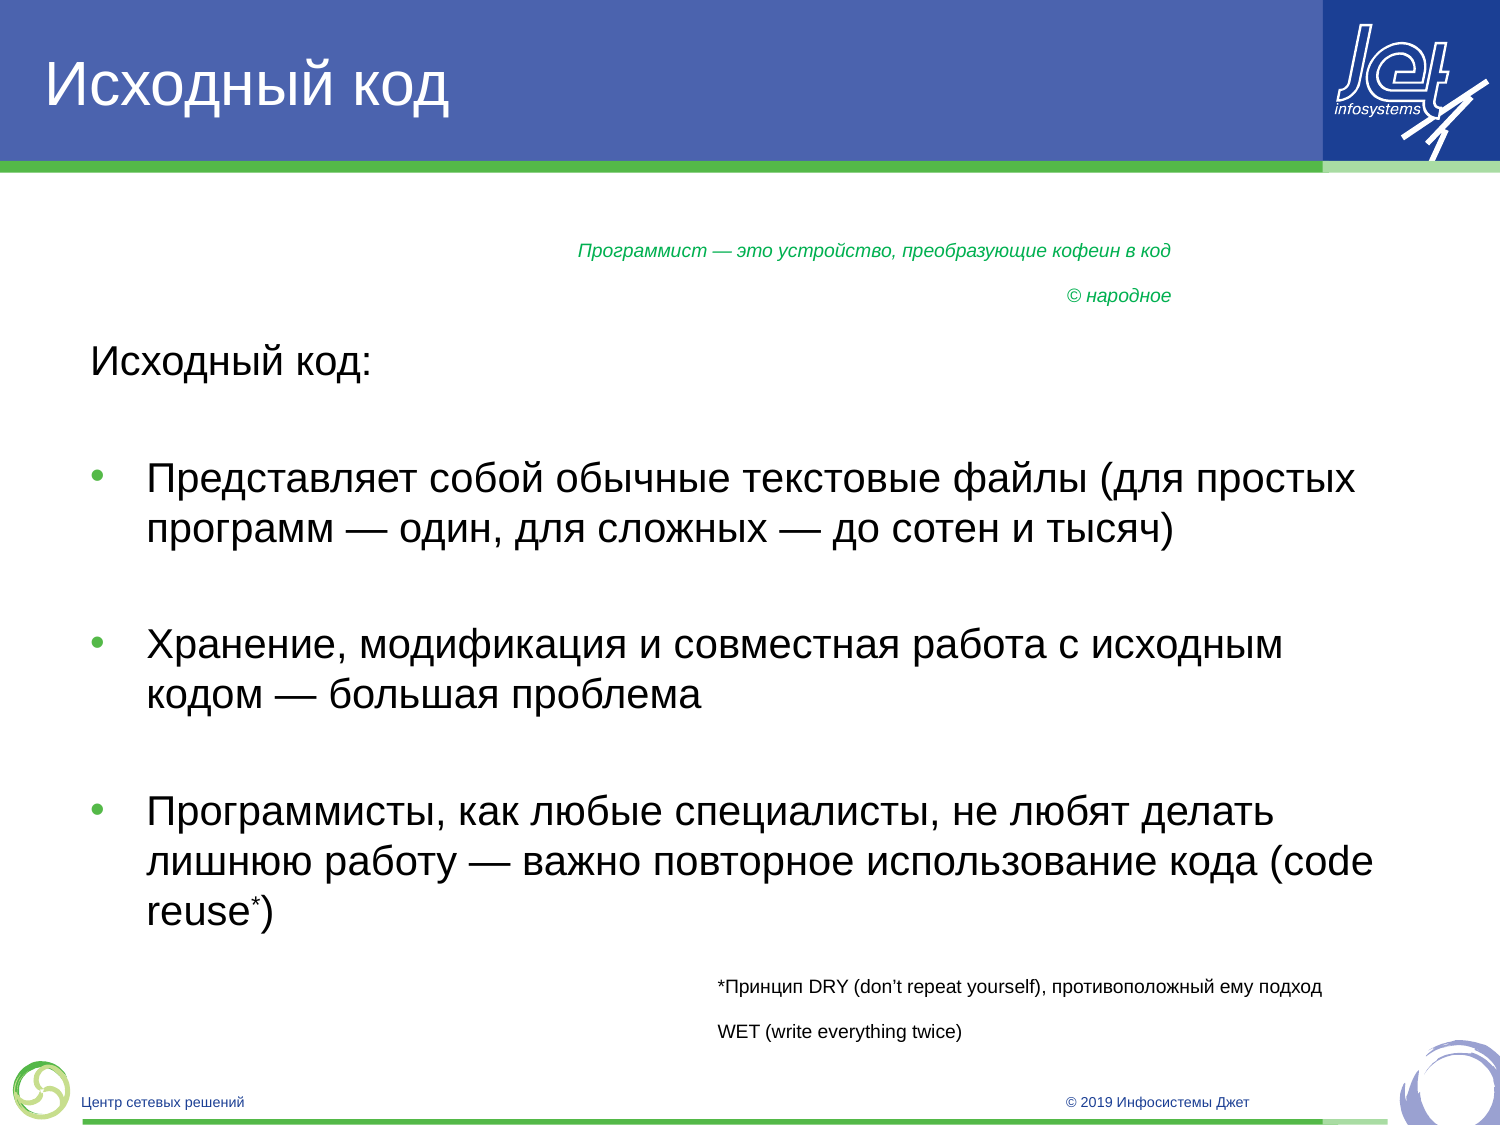

# Исходный код
Программист — это устройство, преобразующие кофеин в код
© народное
Исходный код:

Представляет собой обычные текстовые файлы (для простых программ — один, для сложных — до сотен и тысяч)

Хранение, модификация и совместная работа с исходным кодом — большая проблема

Программисты, как любые специалисты, не любят делать лишнюю работу — важно повторное использование кода (code reuse*)
*Принцип DRY (don’t repeat yourself), противоположный ему подход WET (write everything twice)